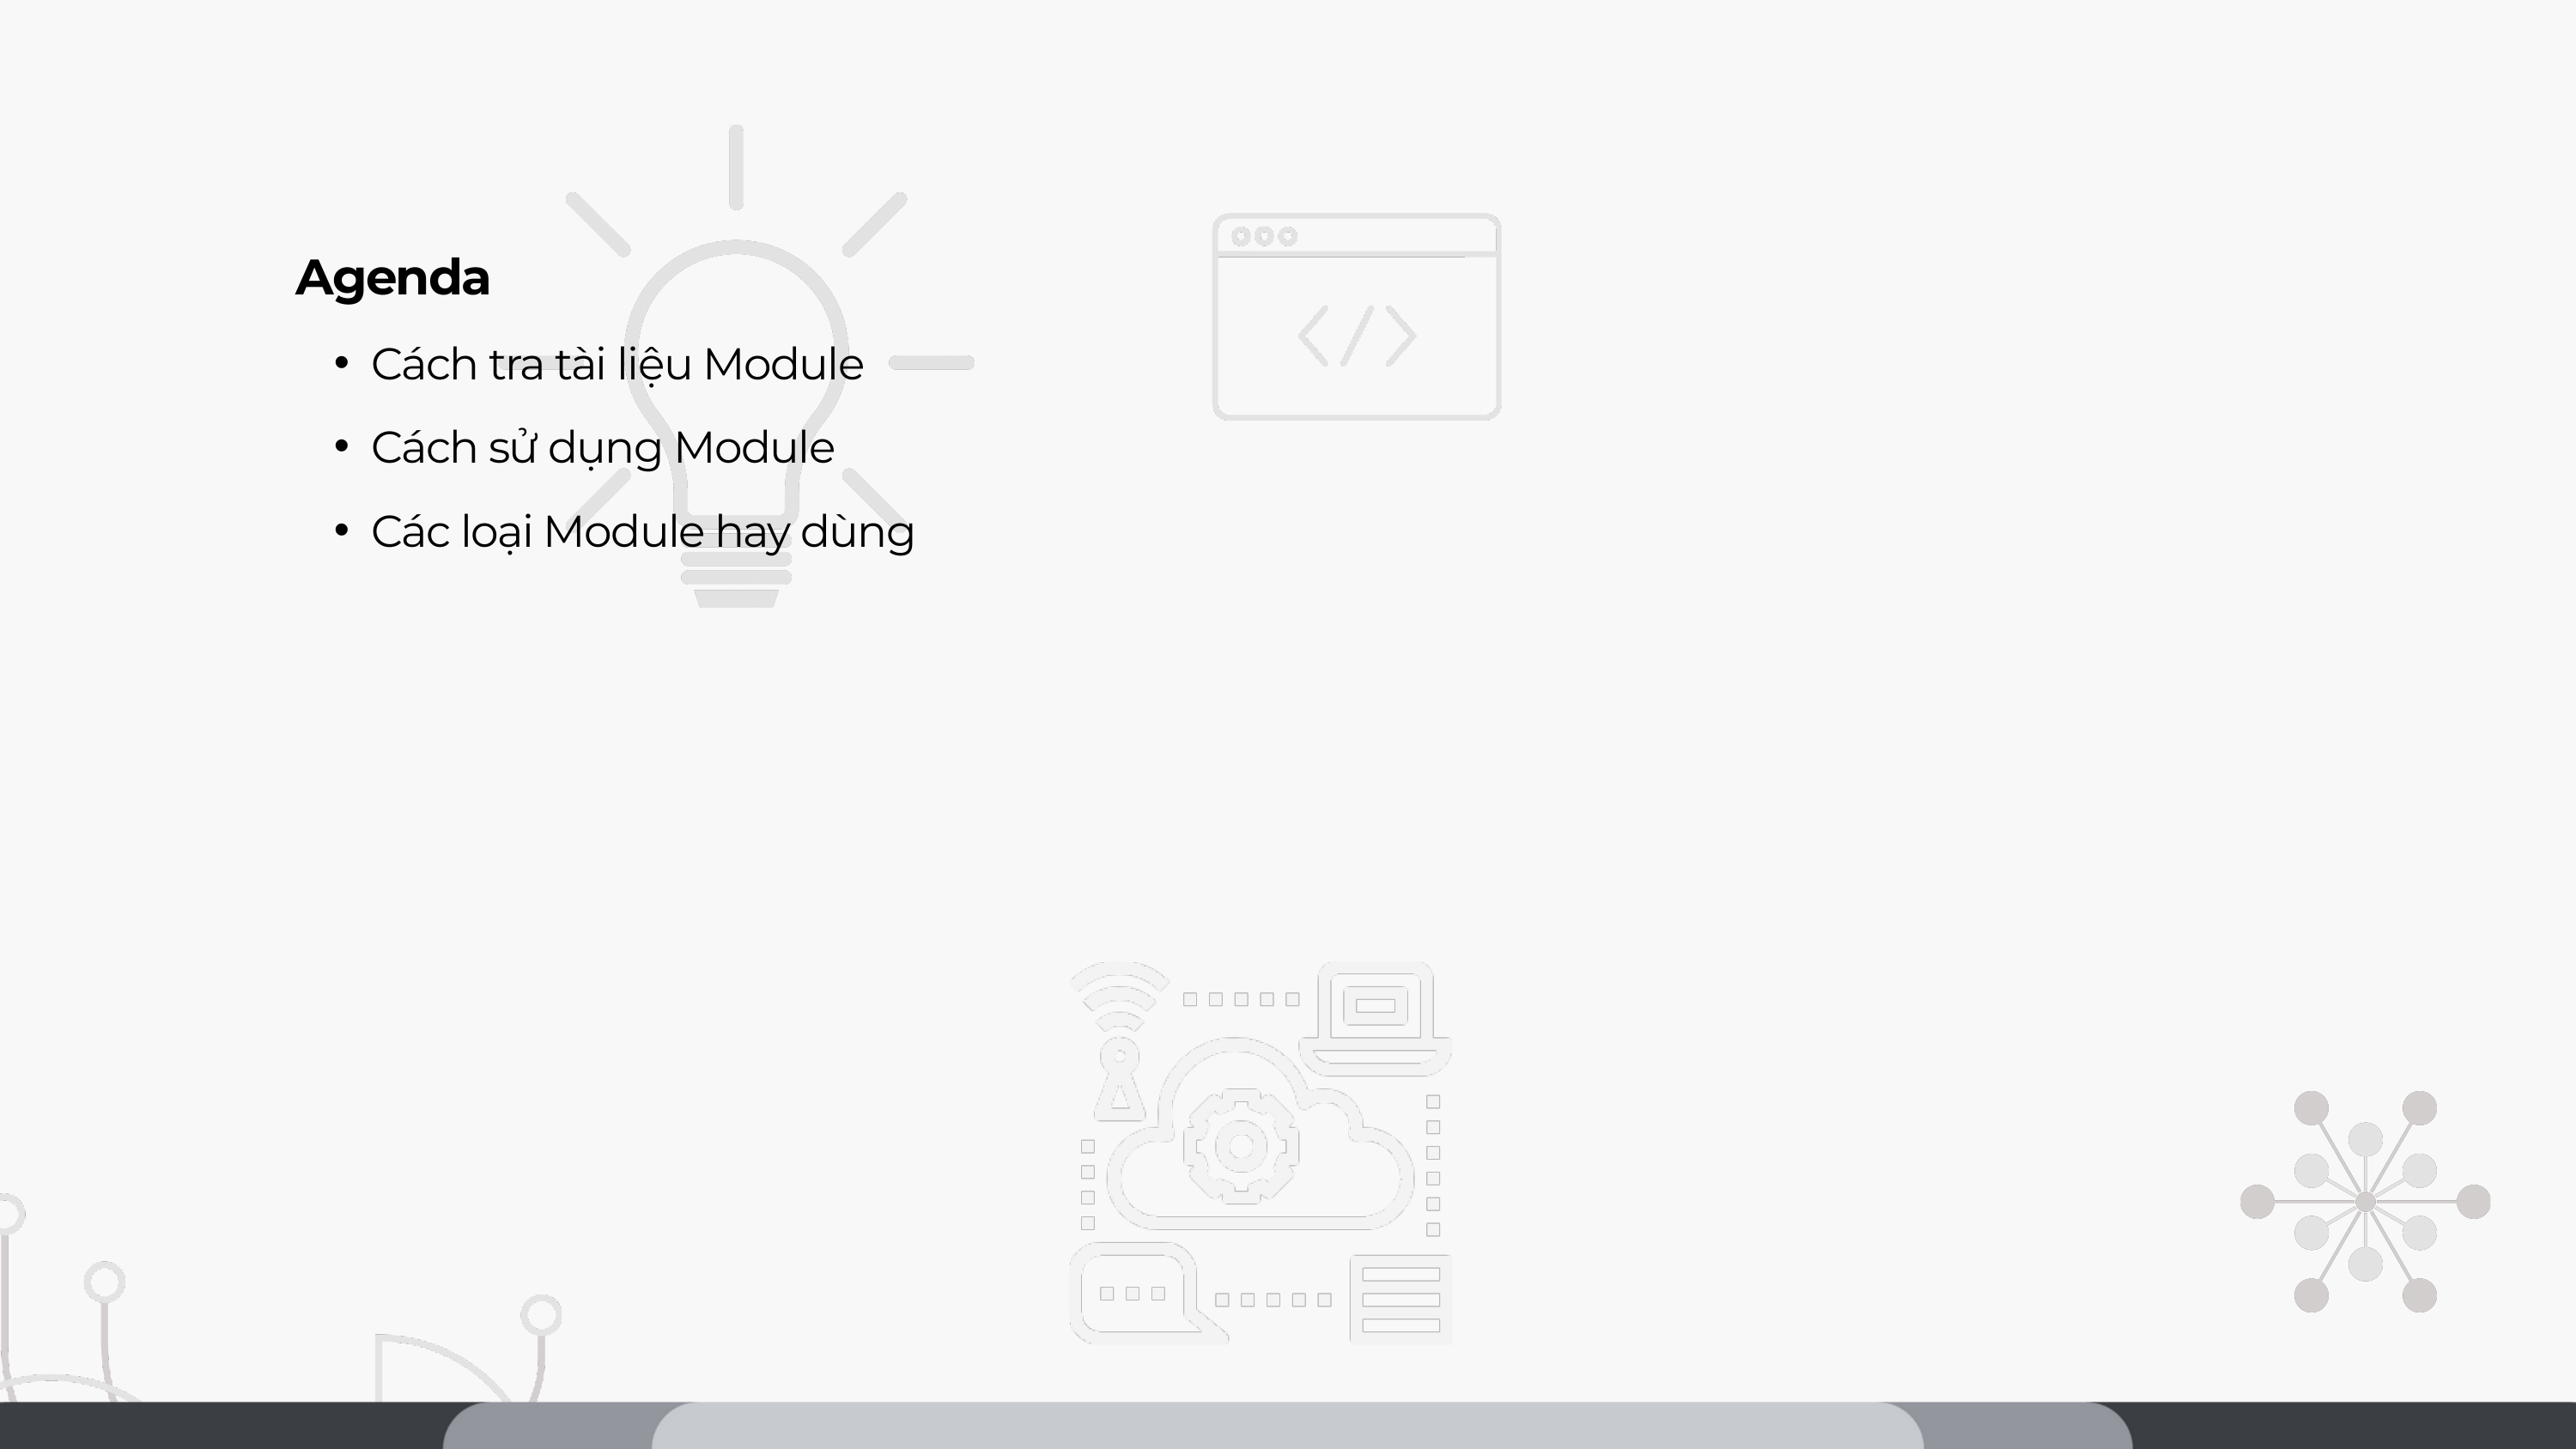

Agenda
Cách tra tài liệu Module
Cách sử dụng Module
Các loại Module hay dùng